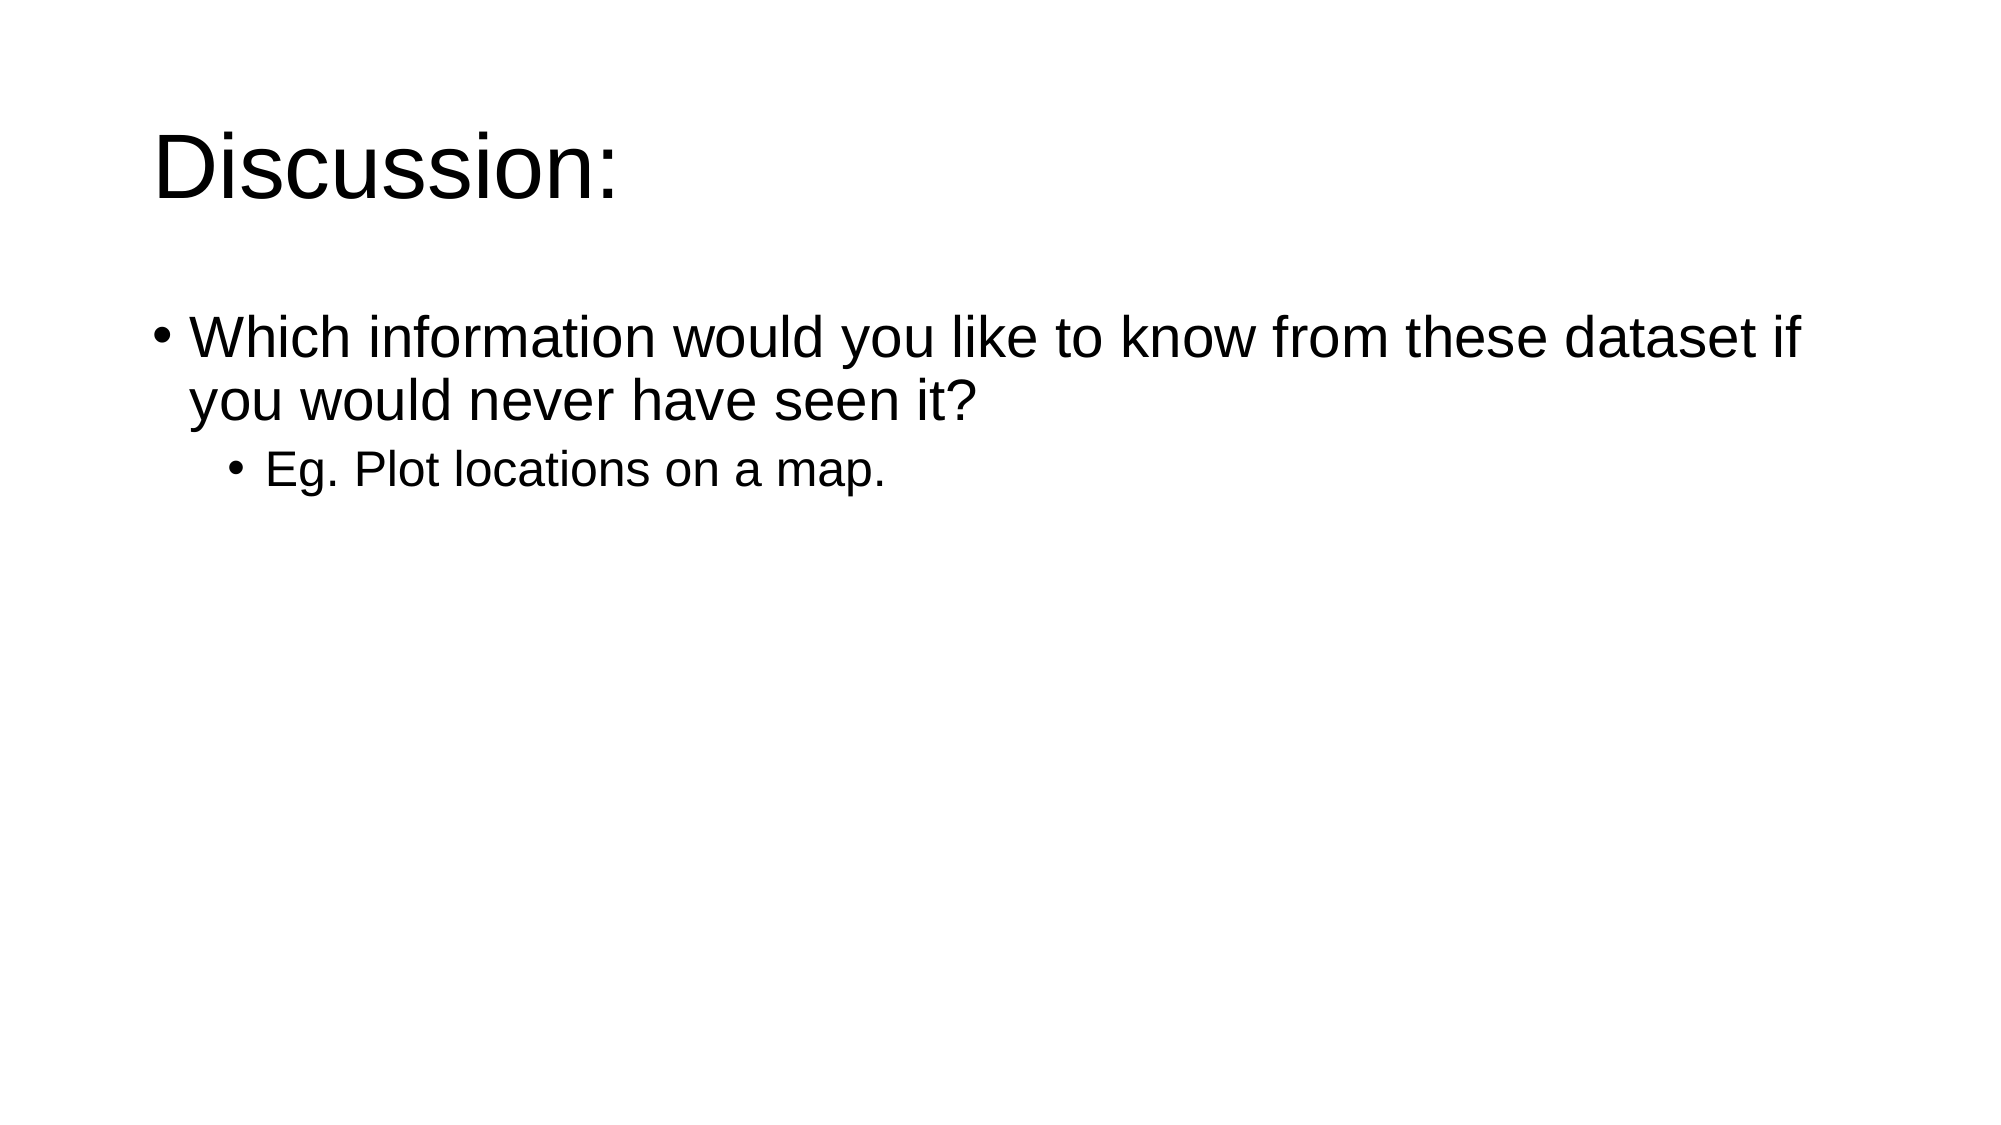

# Discussion:
Which information would you like to know from these dataset if you would never have seen it?
Eg. Plot locations on a map.